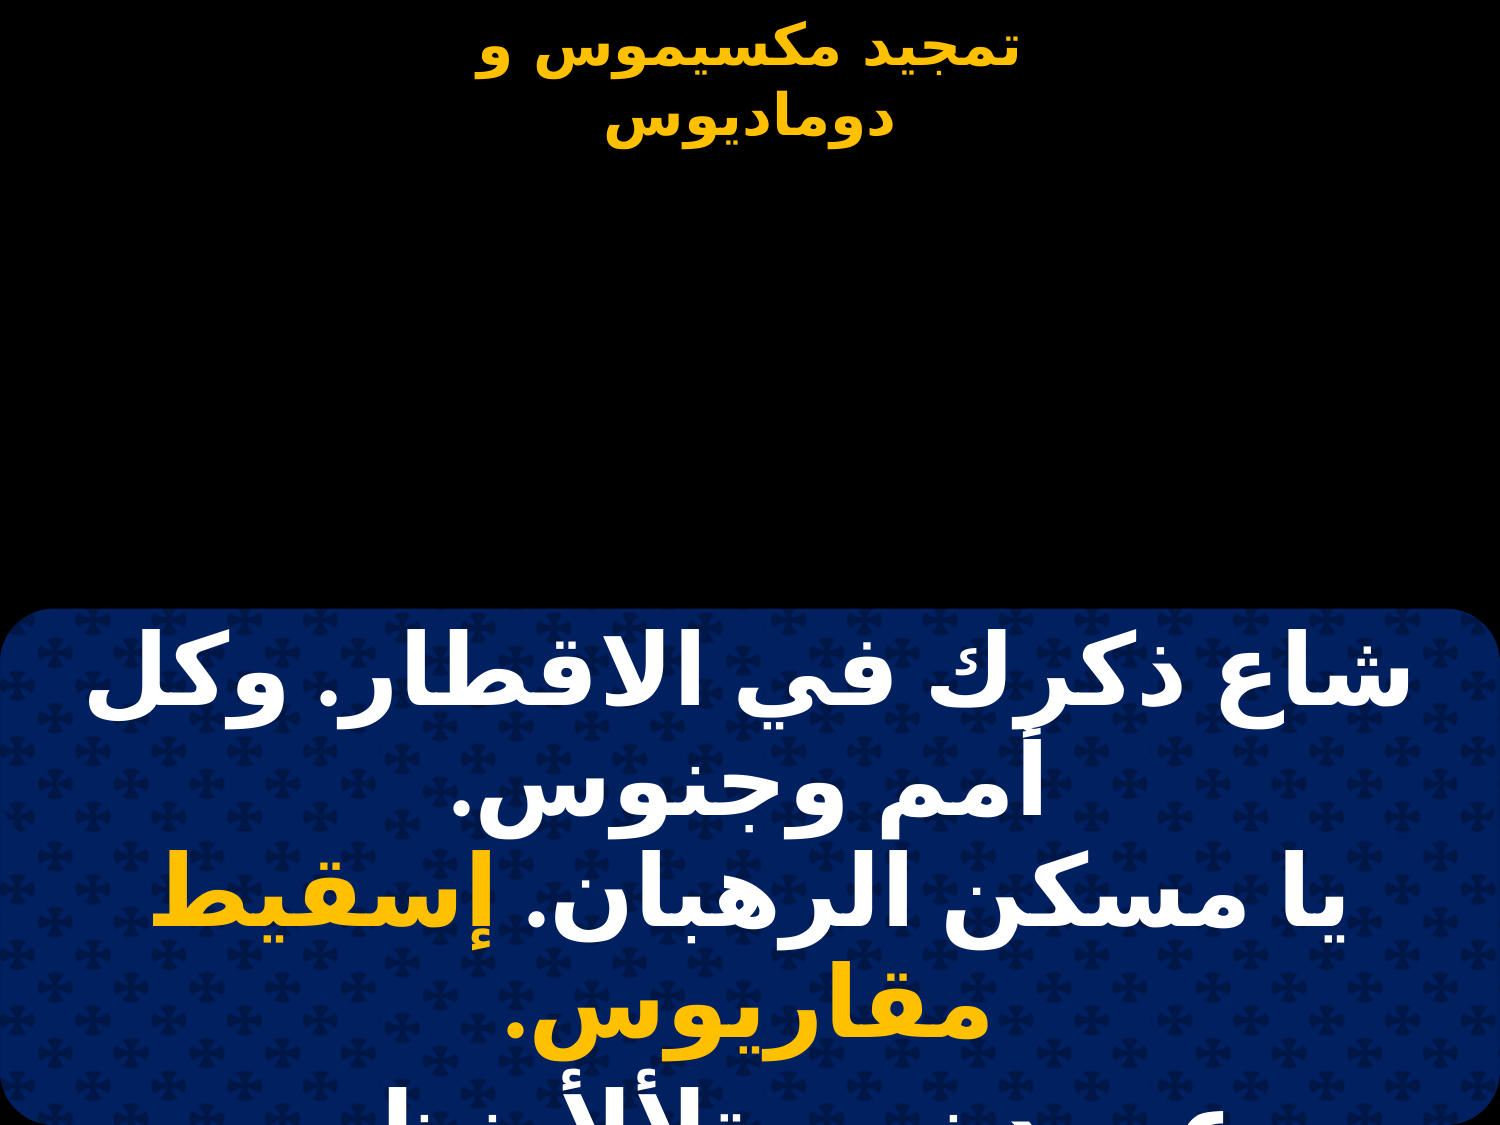

#
| شاع ذكرك في الاقطار. وكل أمم وجنوس. يا مسكن الرهبان. إسقيط مقاريوس. |
| --- |
| عمود نور يتلألأ. نظره مقاريوس. فوق الجبل العال. بُناء ديـر البراموس. |